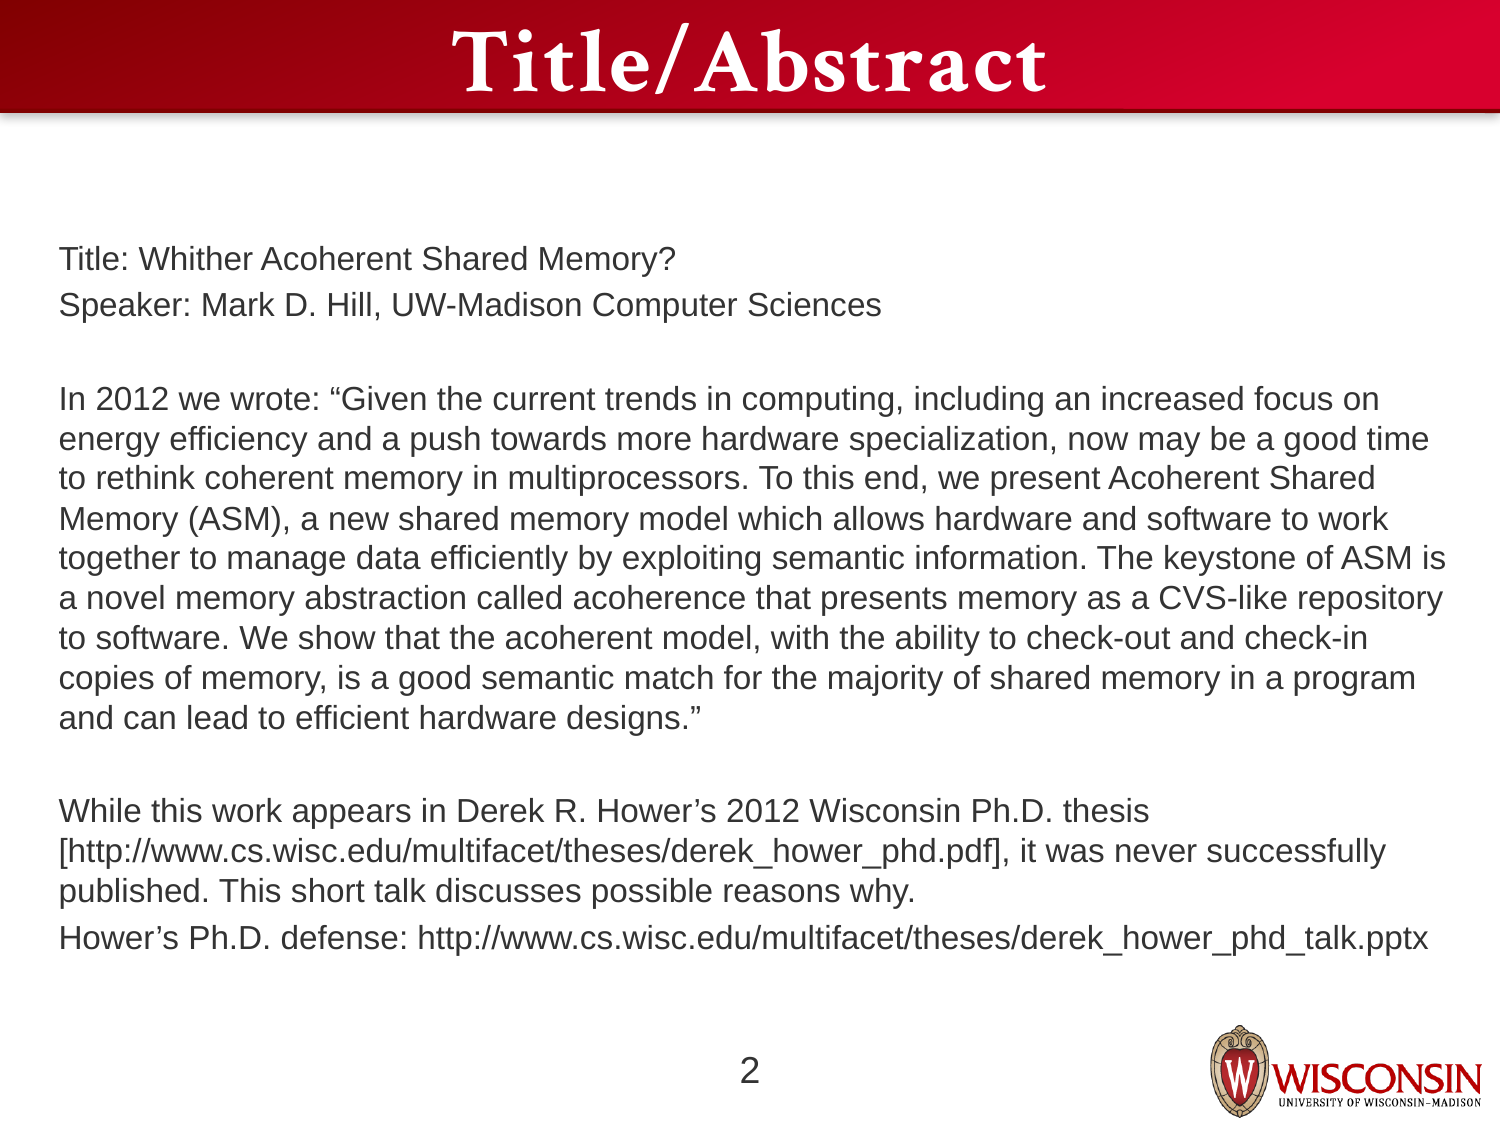

# Title/Abstract
Title: Whither Acoherent Shared Memory?
Speaker: Mark D. Hill, UW-Madison Computer Sciences

In 2012 we wrote: “Given the current trends in computing, including an increased focus on energy efficiency and a push towards more hardware specialization, now may be a good time to rethink coherent memory in multiprocessors. To this end, we present Acoherent Shared Memory (ASM), a new shared memory model which allows hardware and software to work together to manage data efficiently by exploiting semantic information. The keystone of ASM is a novel memory abstraction called acoherence that presents memory as a CVS-like repository to software. We show that the acoherent model, with the ability to check-out and check-in copies of memory, is a good semantic match for the majority of shared memory in a program and can lead to efficient hardware designs.”

While this work appears in Derek R. Hower’s 2012 Wisconsin Ph.D. thesis [http://www.cs.wisc.edu/multifacet/theses/derek_hower_phd.pdf], it was never successfully published. This short talk discusses possible reasons why.
Hower’s Ph.D. defense: http://www.cs.wisc.edu/multifacet/theses/derek_hower_phd_talk.pptx